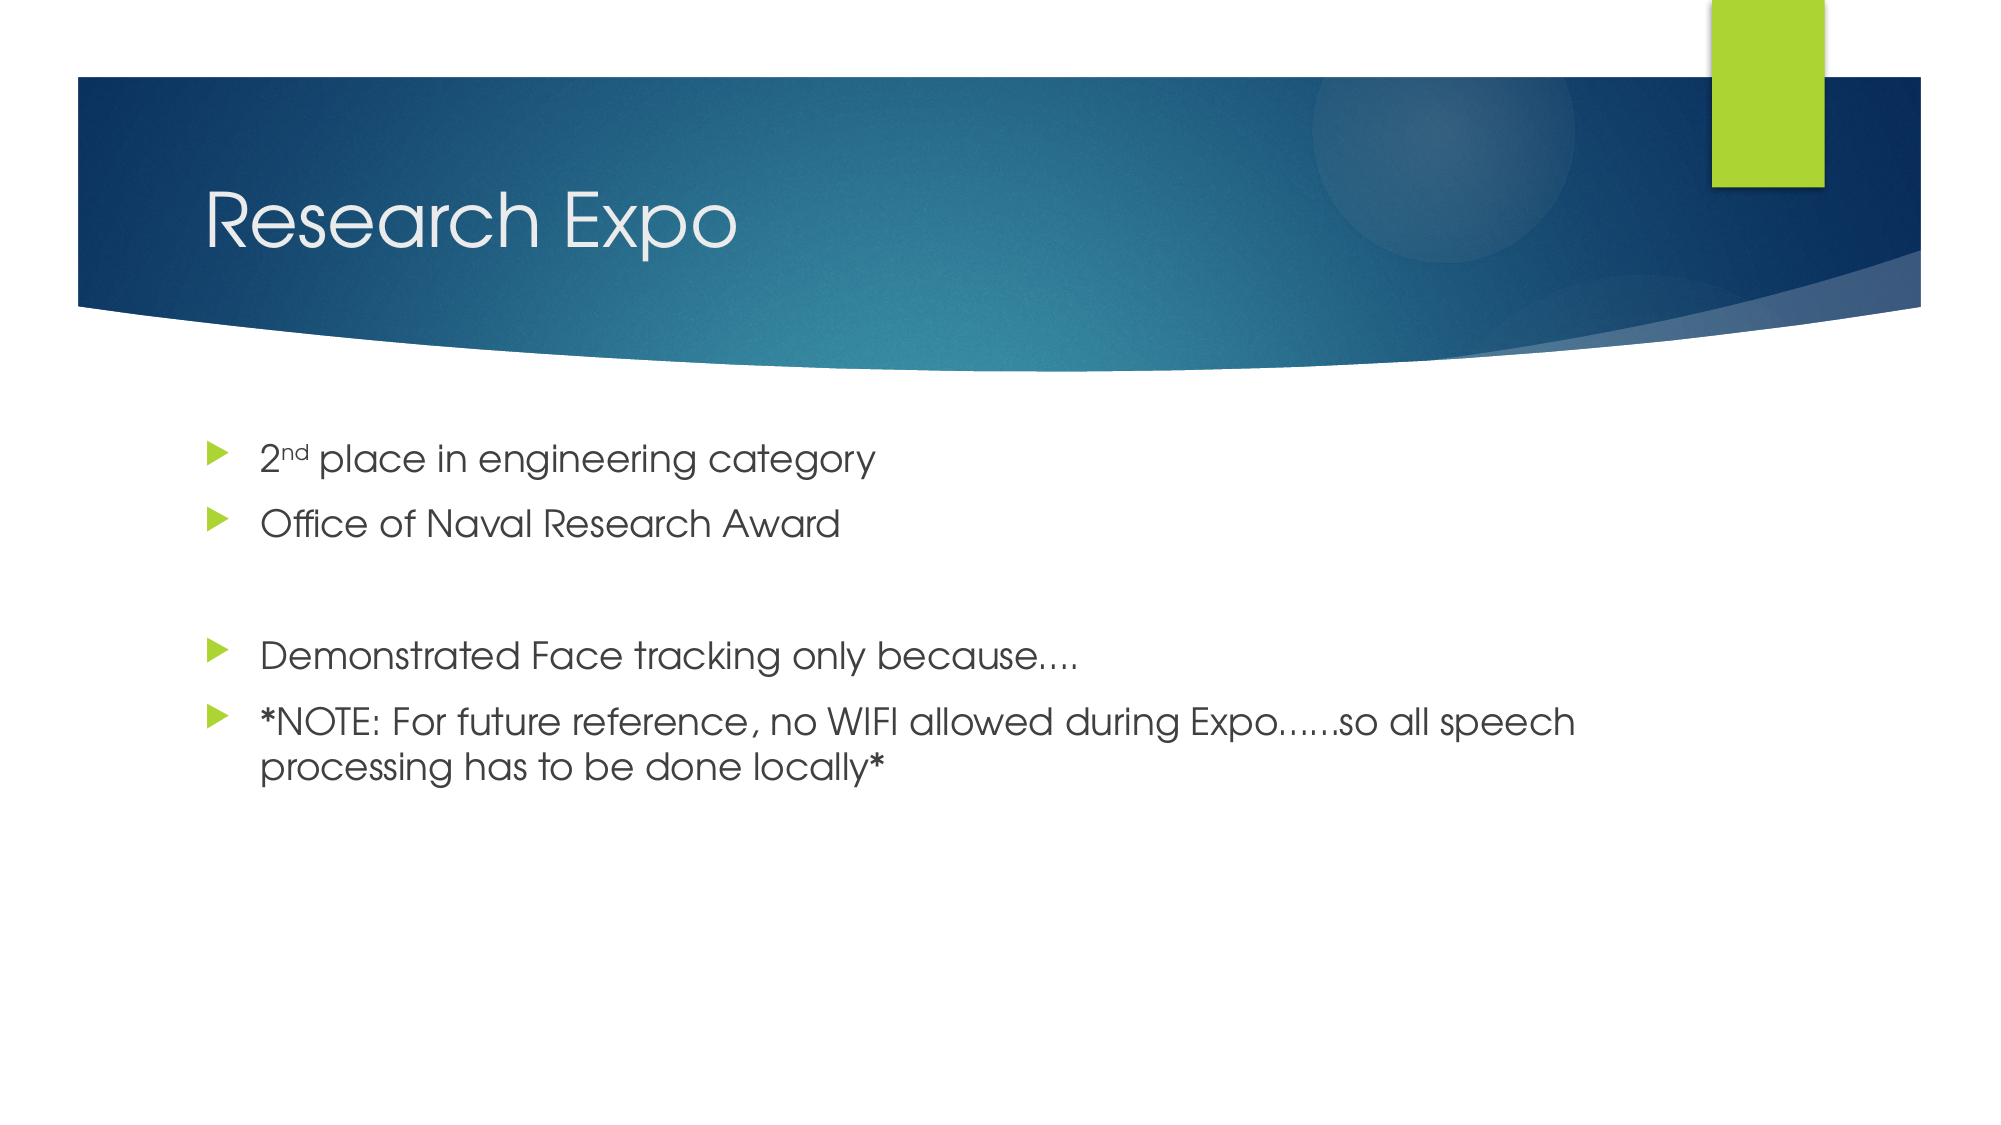

# Research Expo
2nd place in engineering category
Office of Naval Research Award

Demonstrated Face tracking only because….
*NOTE: For future reference, no WIFI allowed during Expo……so all speech processing has to be done locally*